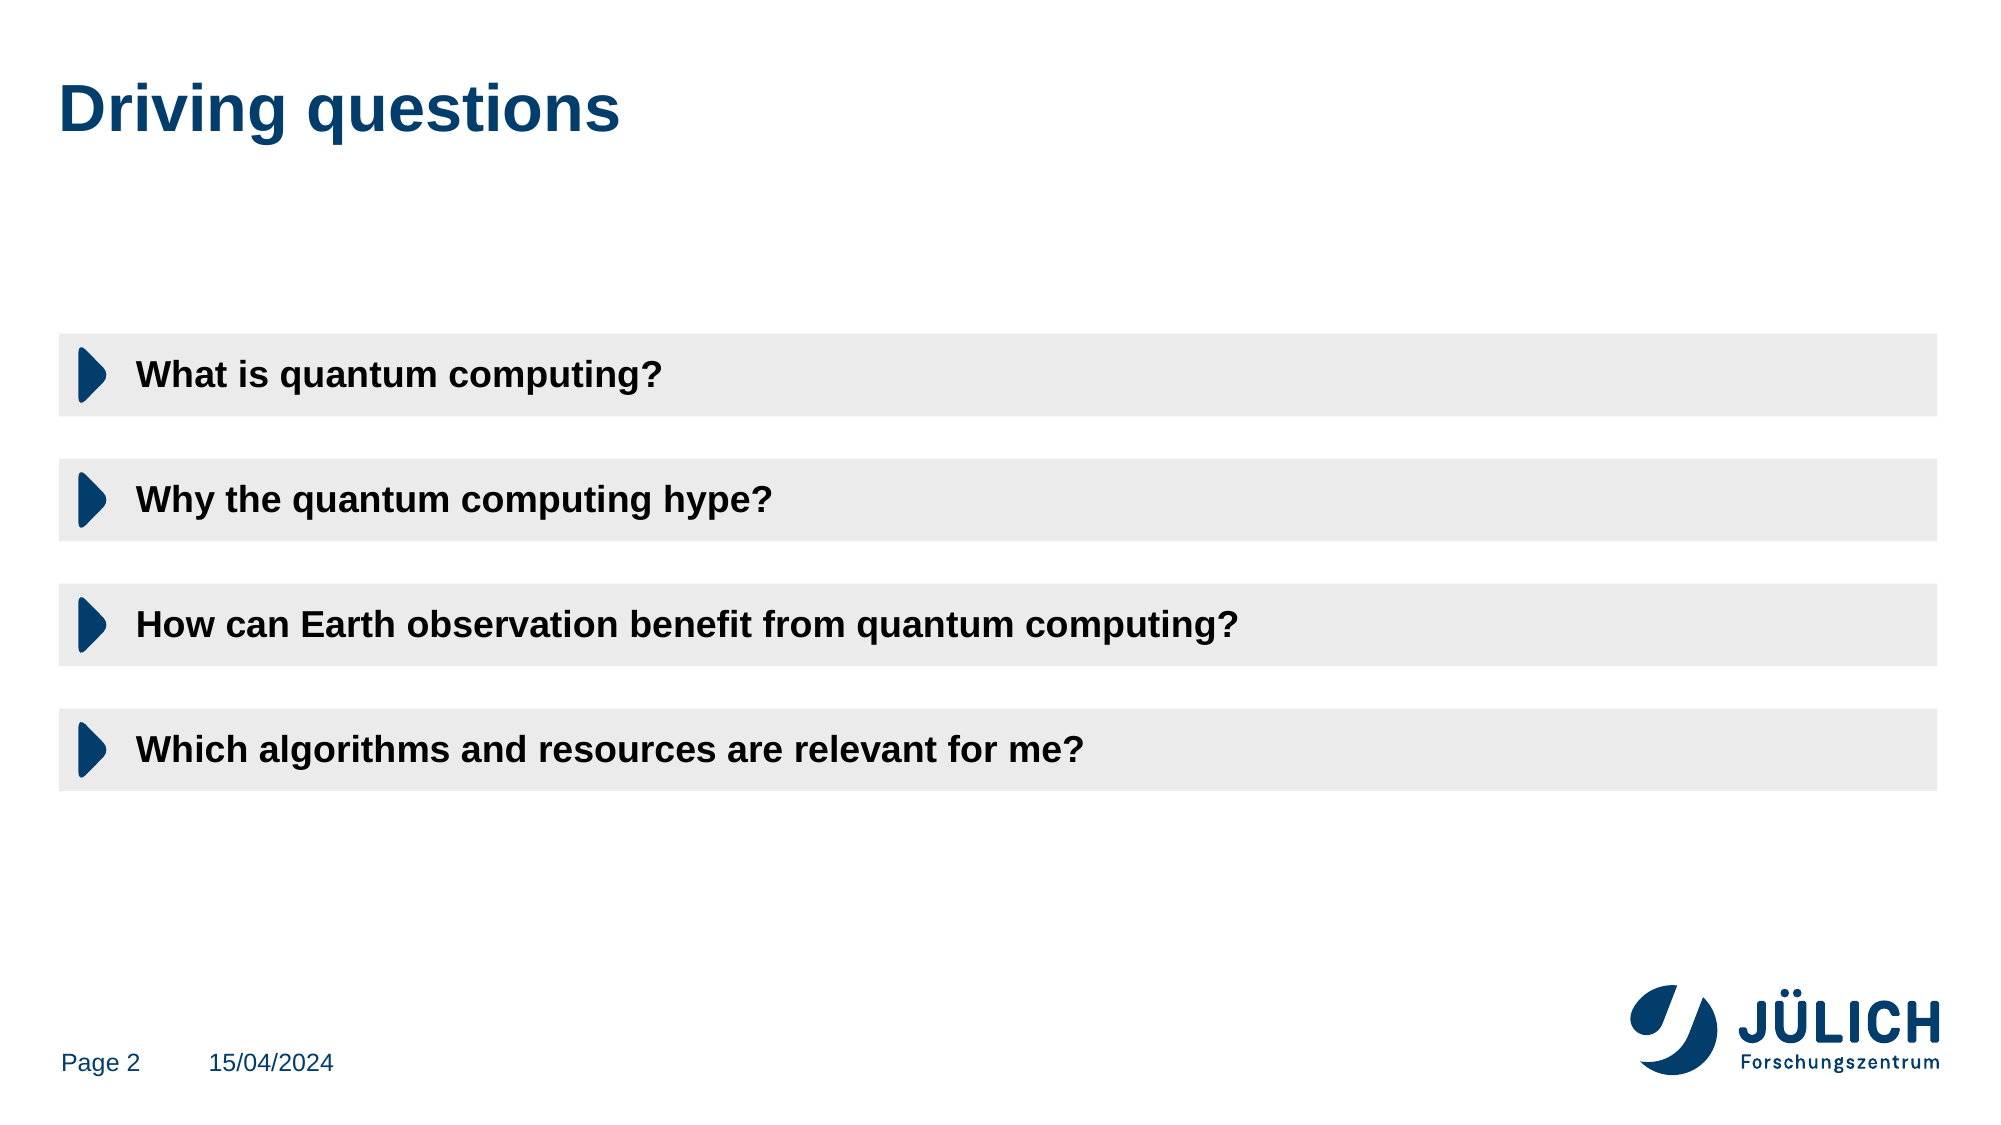

# Driving questions
What is quantum computing?

Why the quantum computing hype?

How can Earth observation benefit from quantum computing?

Which algorithms and resources are relevant for me?

Page 2
15/04/2024